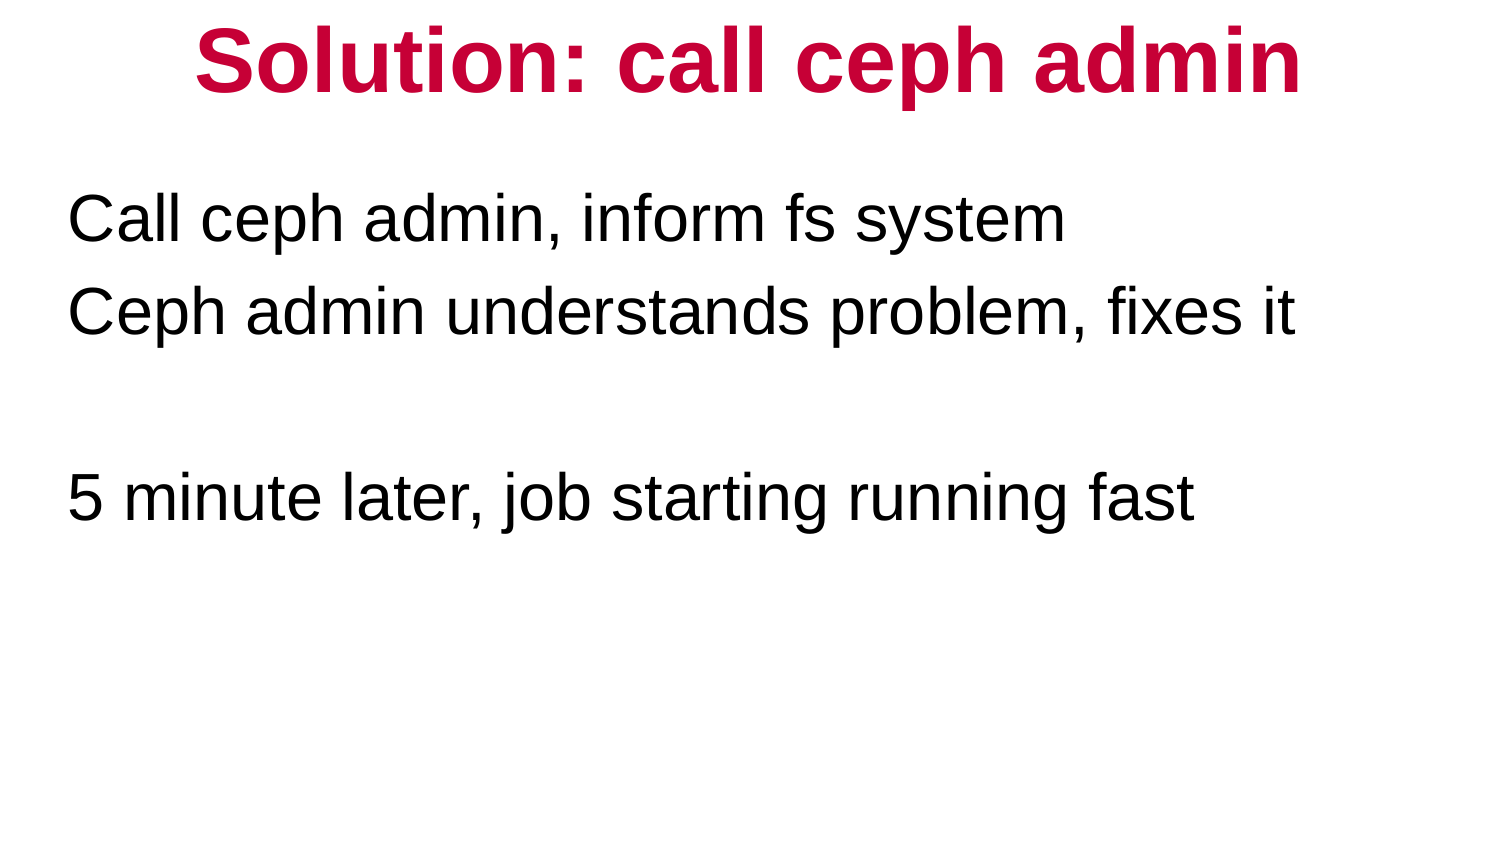

# Solution: call ceph admin
Call ceph admin, inform fs system
Ceph admin understands problem, fixes it

5 minute later, job starting running fast